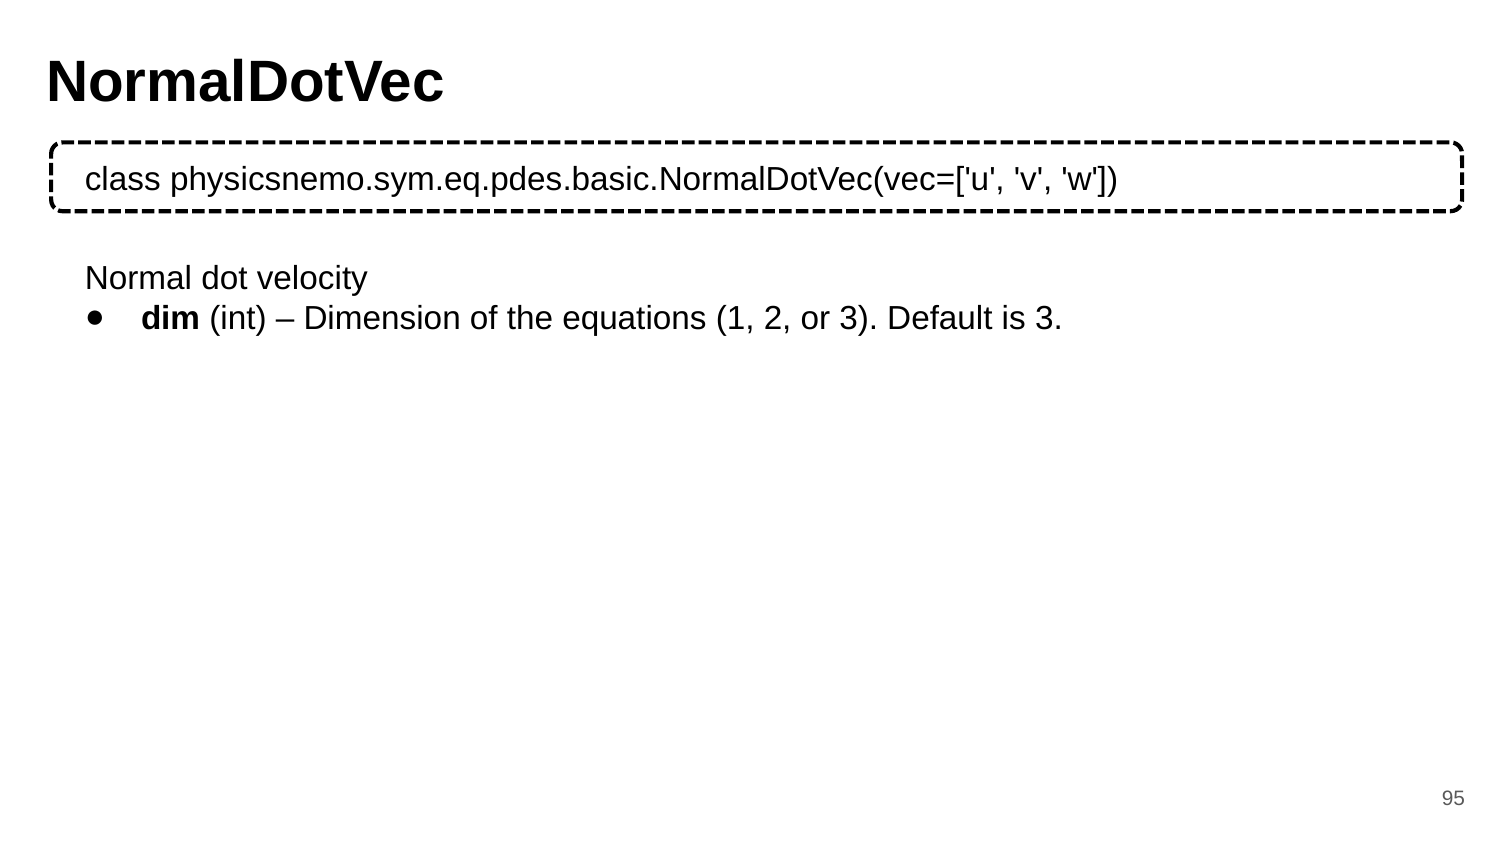

# NormalDotVec

class physicsnemo.sym.eq.pdes.basic.NormalDotVec(vec=['u', 'v', 'w'])
Normal dot velocity
dim (int) – Dimension of the equations (1, 2, or 3). Default is 3.

95